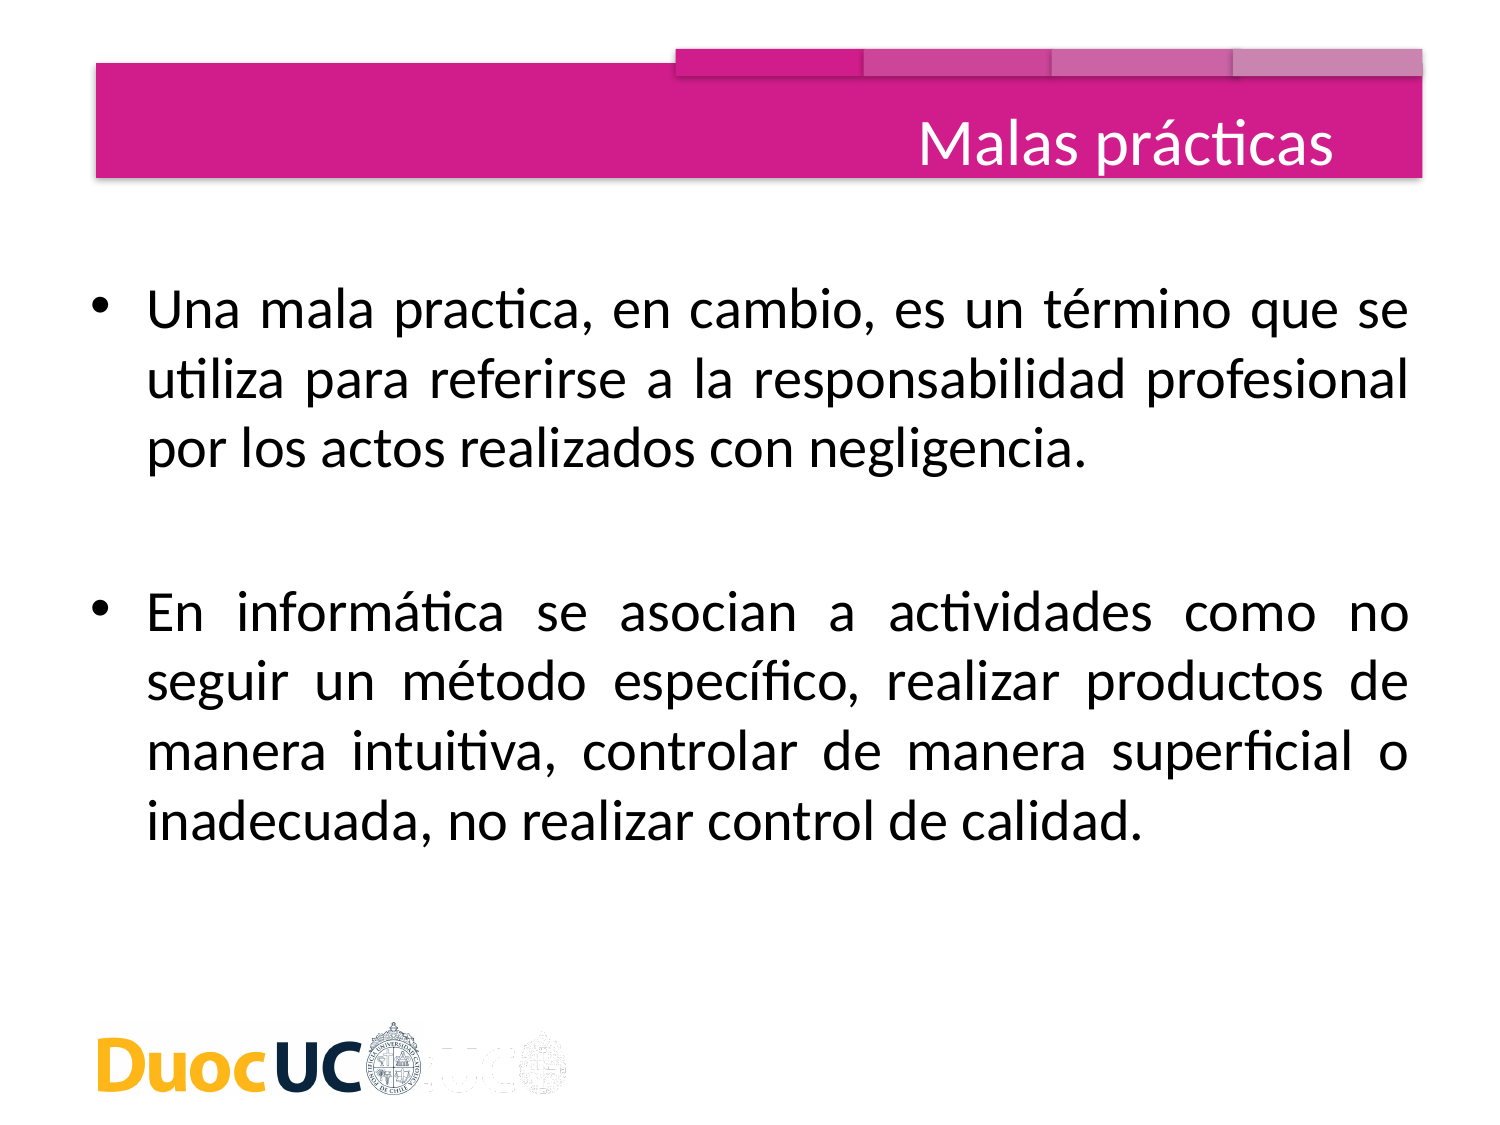

Malas prácticas
Una mala practica, en cambio, es un término que se utiliza para referirse a la responsabilidad profesional por los actos realizados con negligencia.

En informática se asocian a actividades como no seguir un método específico, realizar productos de manera intuitiva, controlar de manera superficial o inadecuada, no realizar control de calidad.